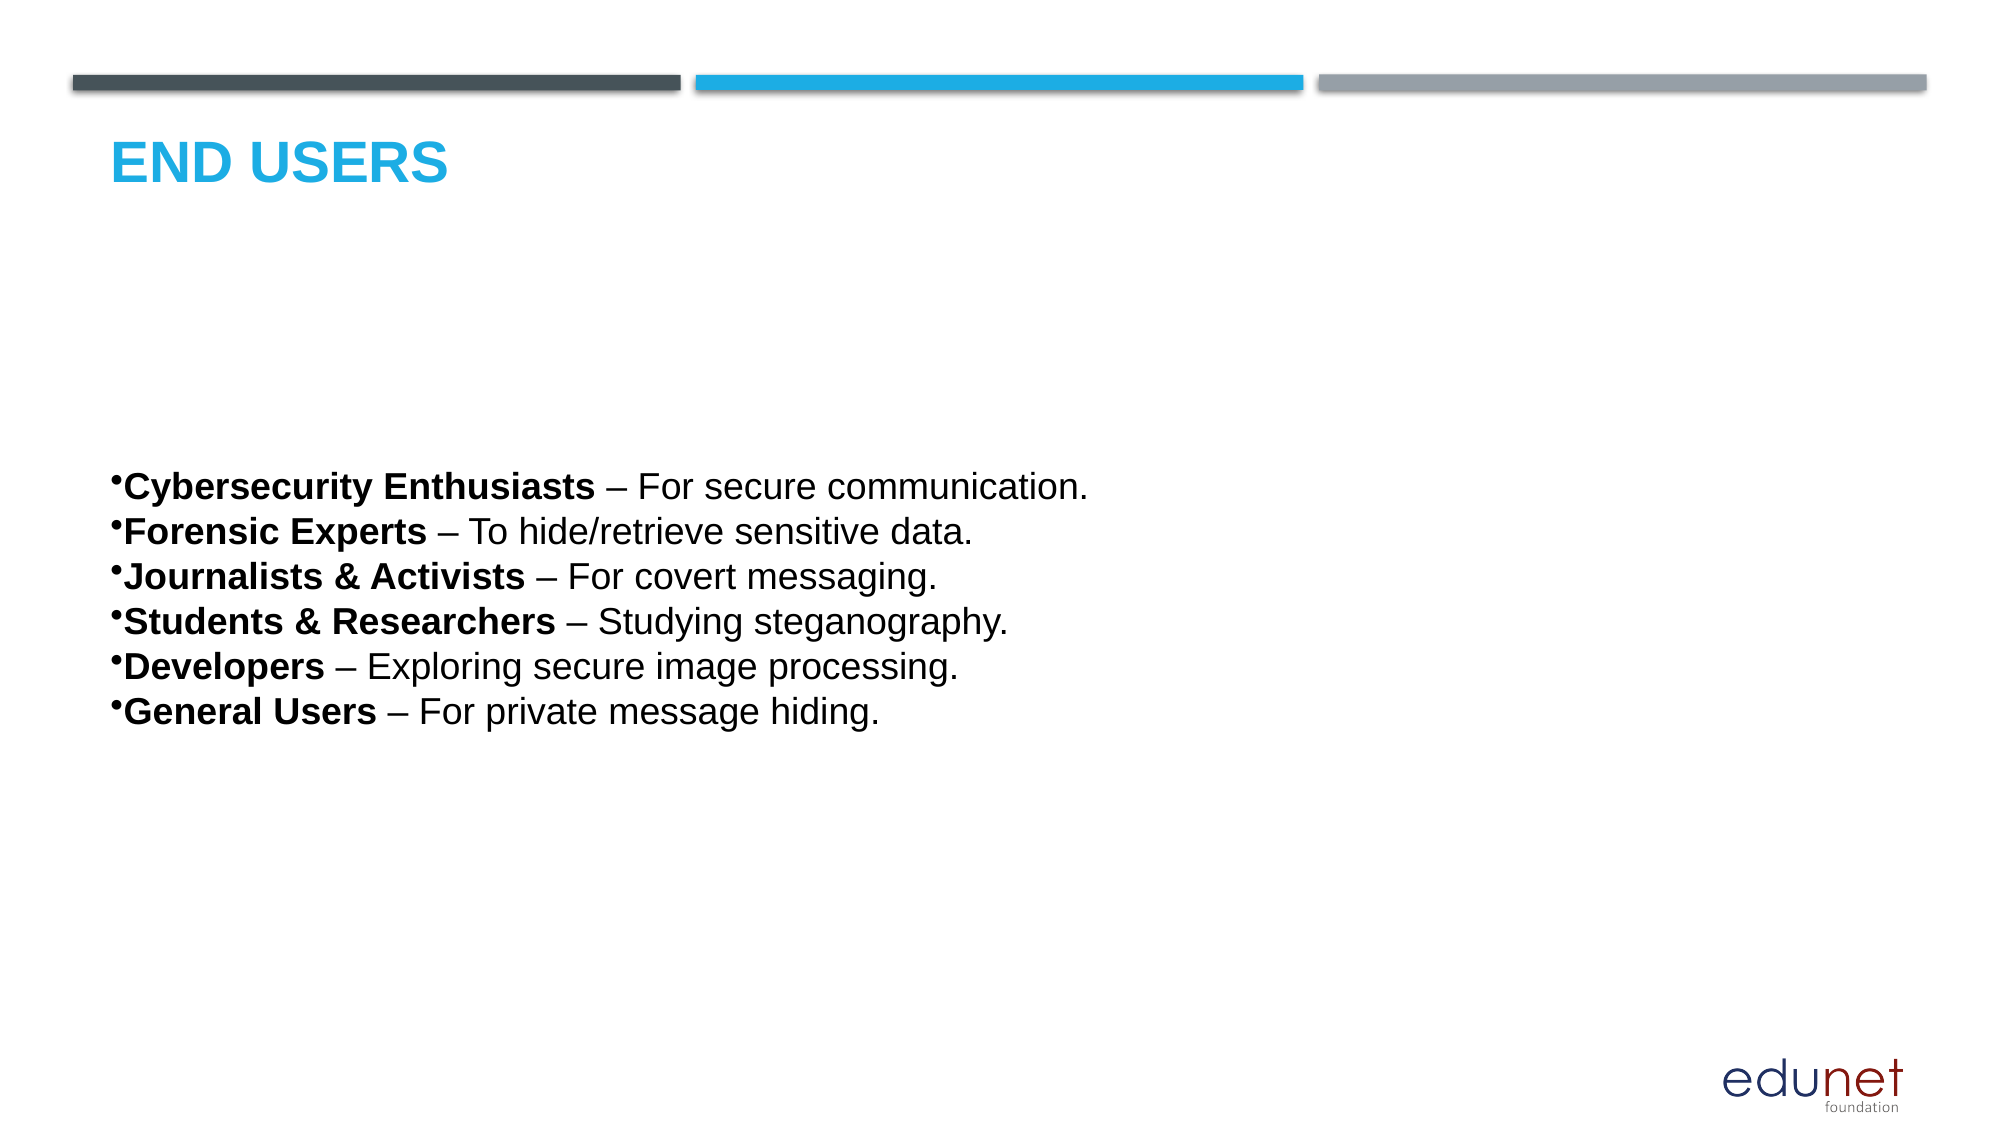

# End users
Cybersecurity Enthusiasts – For secure communication.
Forensic Experts – To hide/retrieve sensitive data.
Journalists & Activists – For covert messaging.
Students & Researchers – Studying steganography.
Developers – Exploring secure image processing.
General Users – For private message hiding.